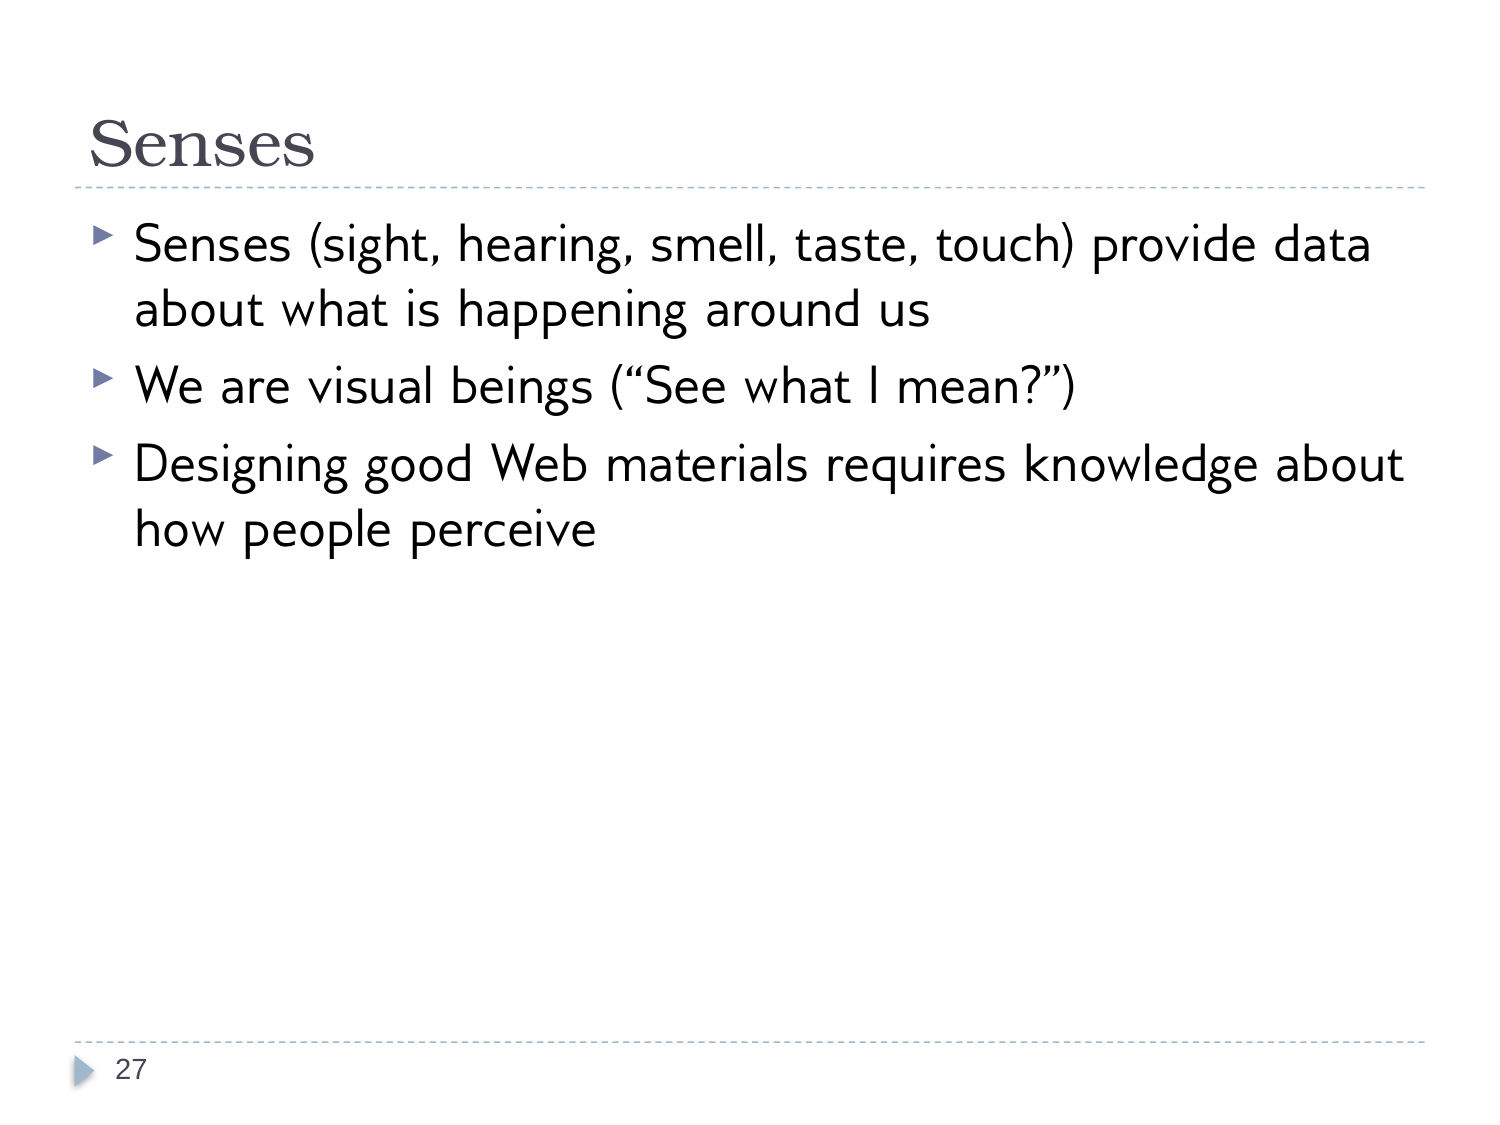

# Senses
Senses (sight, hearing, smell, taste, touch) provide data about what is happening around us
We are visual beings (“See what I mean?”)
Designing good Web materials requires knowledge about how people perceive
27